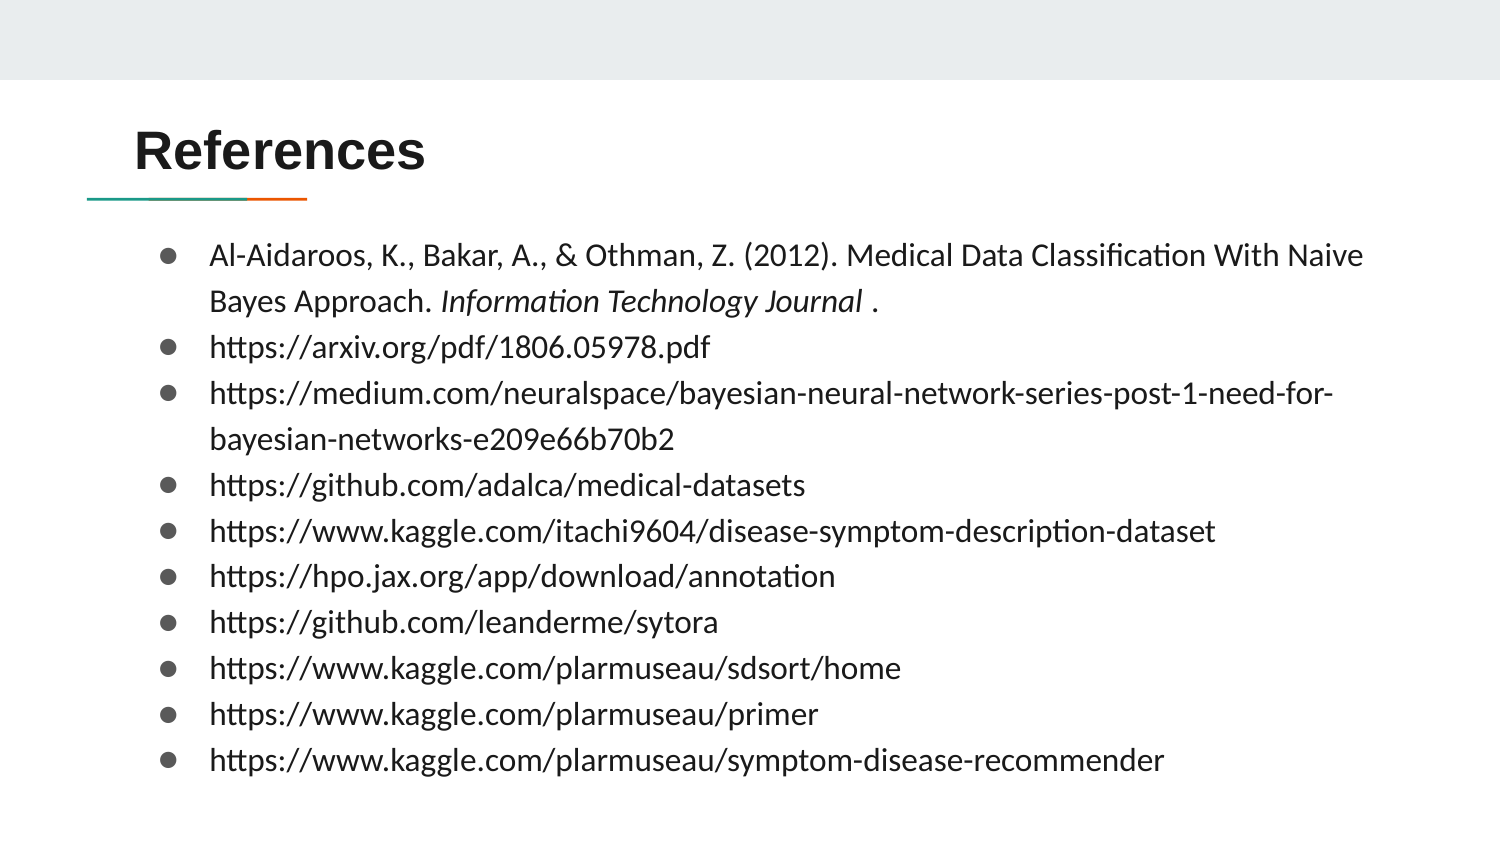

# References
Al-Aidaroos, K., Bakar, A., & Othman, Z. (2012). Medical Data Classification With Naive Bayes Approach. Information Technology Journal .
https://arxiv.org/pdf/1806.05978.pdf
https://medium.com/neuralspace/bayesian-neural-network-series-post-1-need-for-bayesian-networks-e209e66b70b2
https://github.com/adalca/medical-datasets
https://www.kaggle.com/itachi9604/disease-symptom-description-dataset
https://hpo.jax.org/app/download/annotation
https://github.com/leanderme/sytora
https://www.kaggle.com/plarmuseau/sdsort/home
https://www.kaggle.com/plarmuseau/primer
https://www.kaggle.com/plarmuseau/symptom-disease-recommender